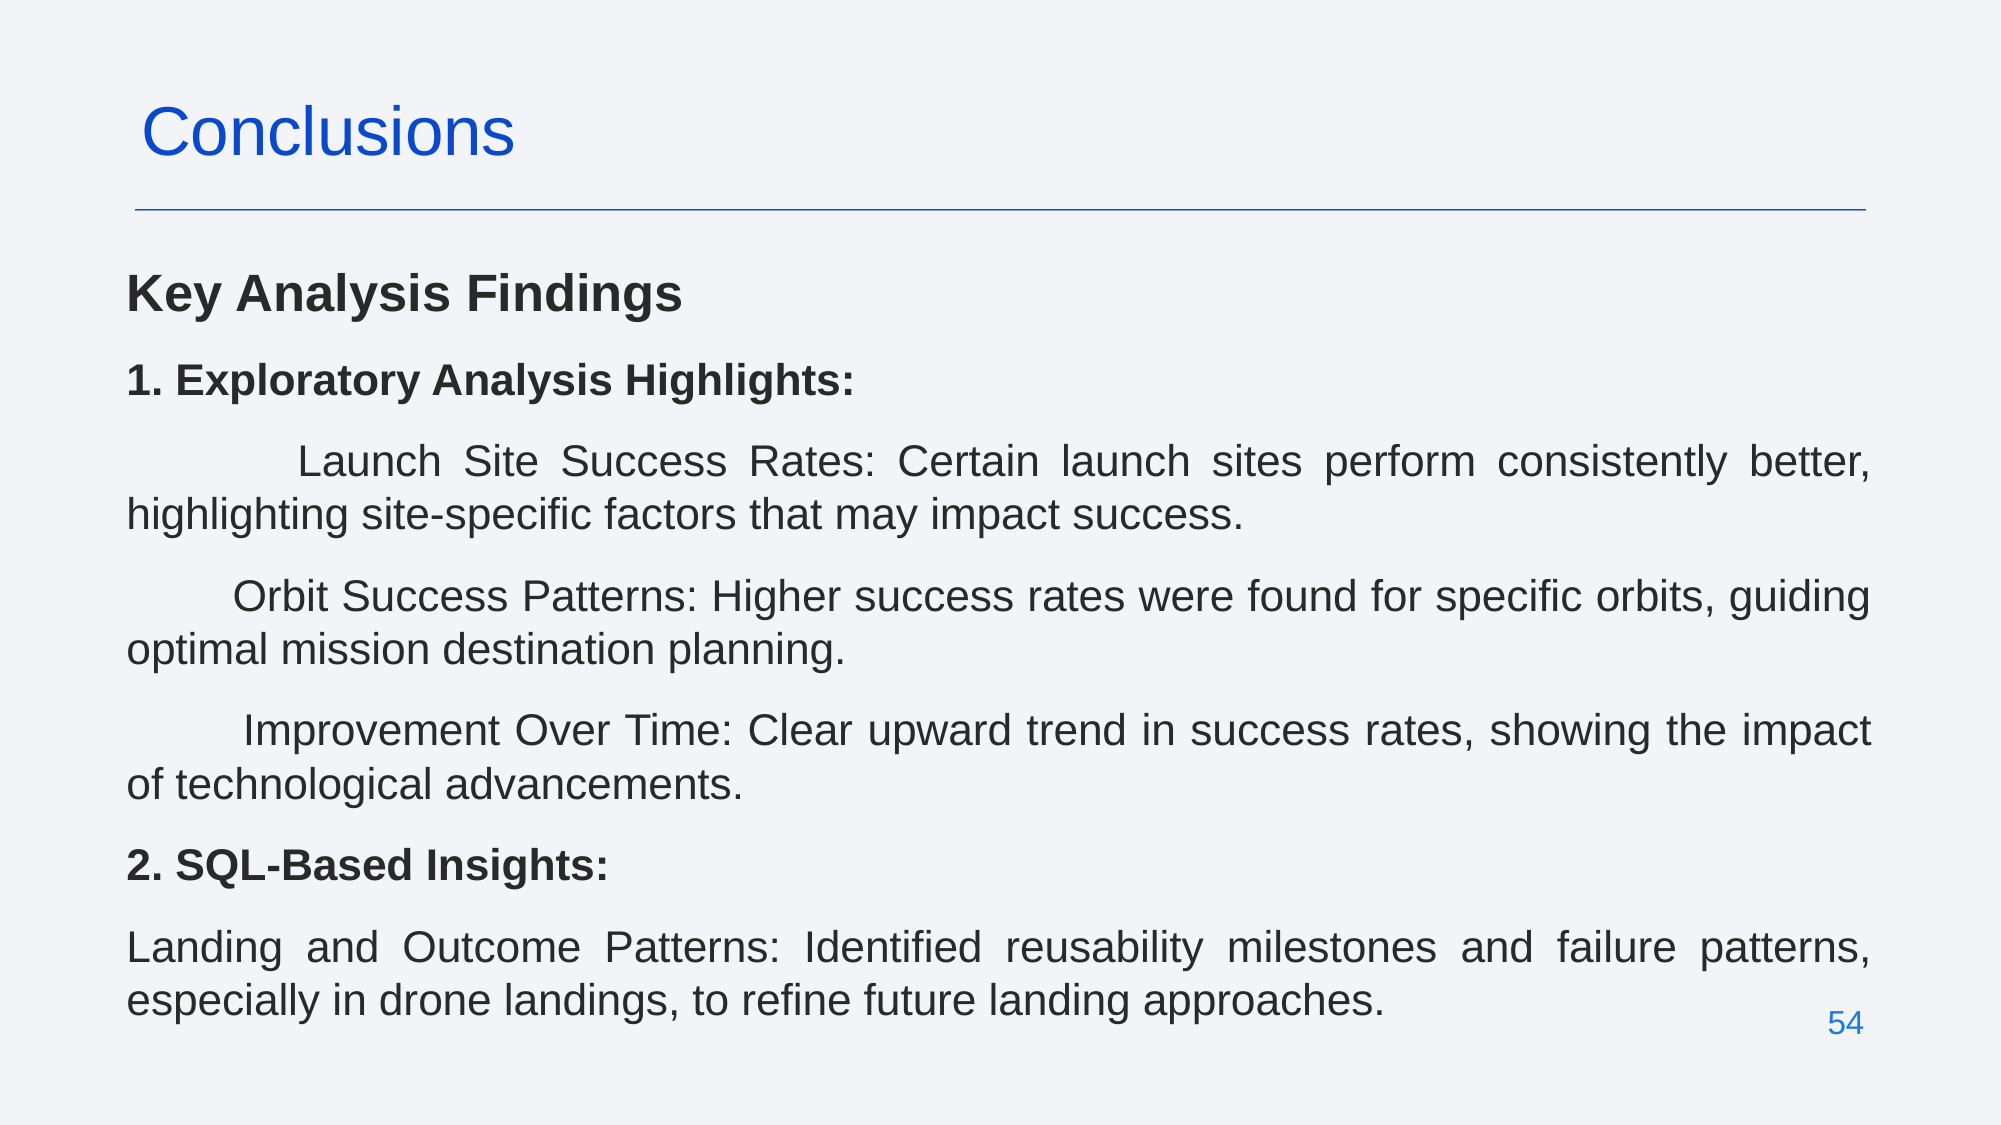

Conclusions
Key Analysis Findings
1. Exploratory Analysis Highlights:
        Launch Site Success Rates: Certain launch sites perform consistently better, highlighting site-specific factors that may impact success.
        Orbit Success Patterns: Higher success rates were found for specific orbits, guiding optimal mission destination planning.
        Improvement Over Time: Clear upward trend in success rates, showing the impact of technological advancements.
2. SQL-Based Insights:
Landing and Outcome Patterns: Identified reusability milestones and failure patterns, especially in drone landings, to refine future landing approaches.
54